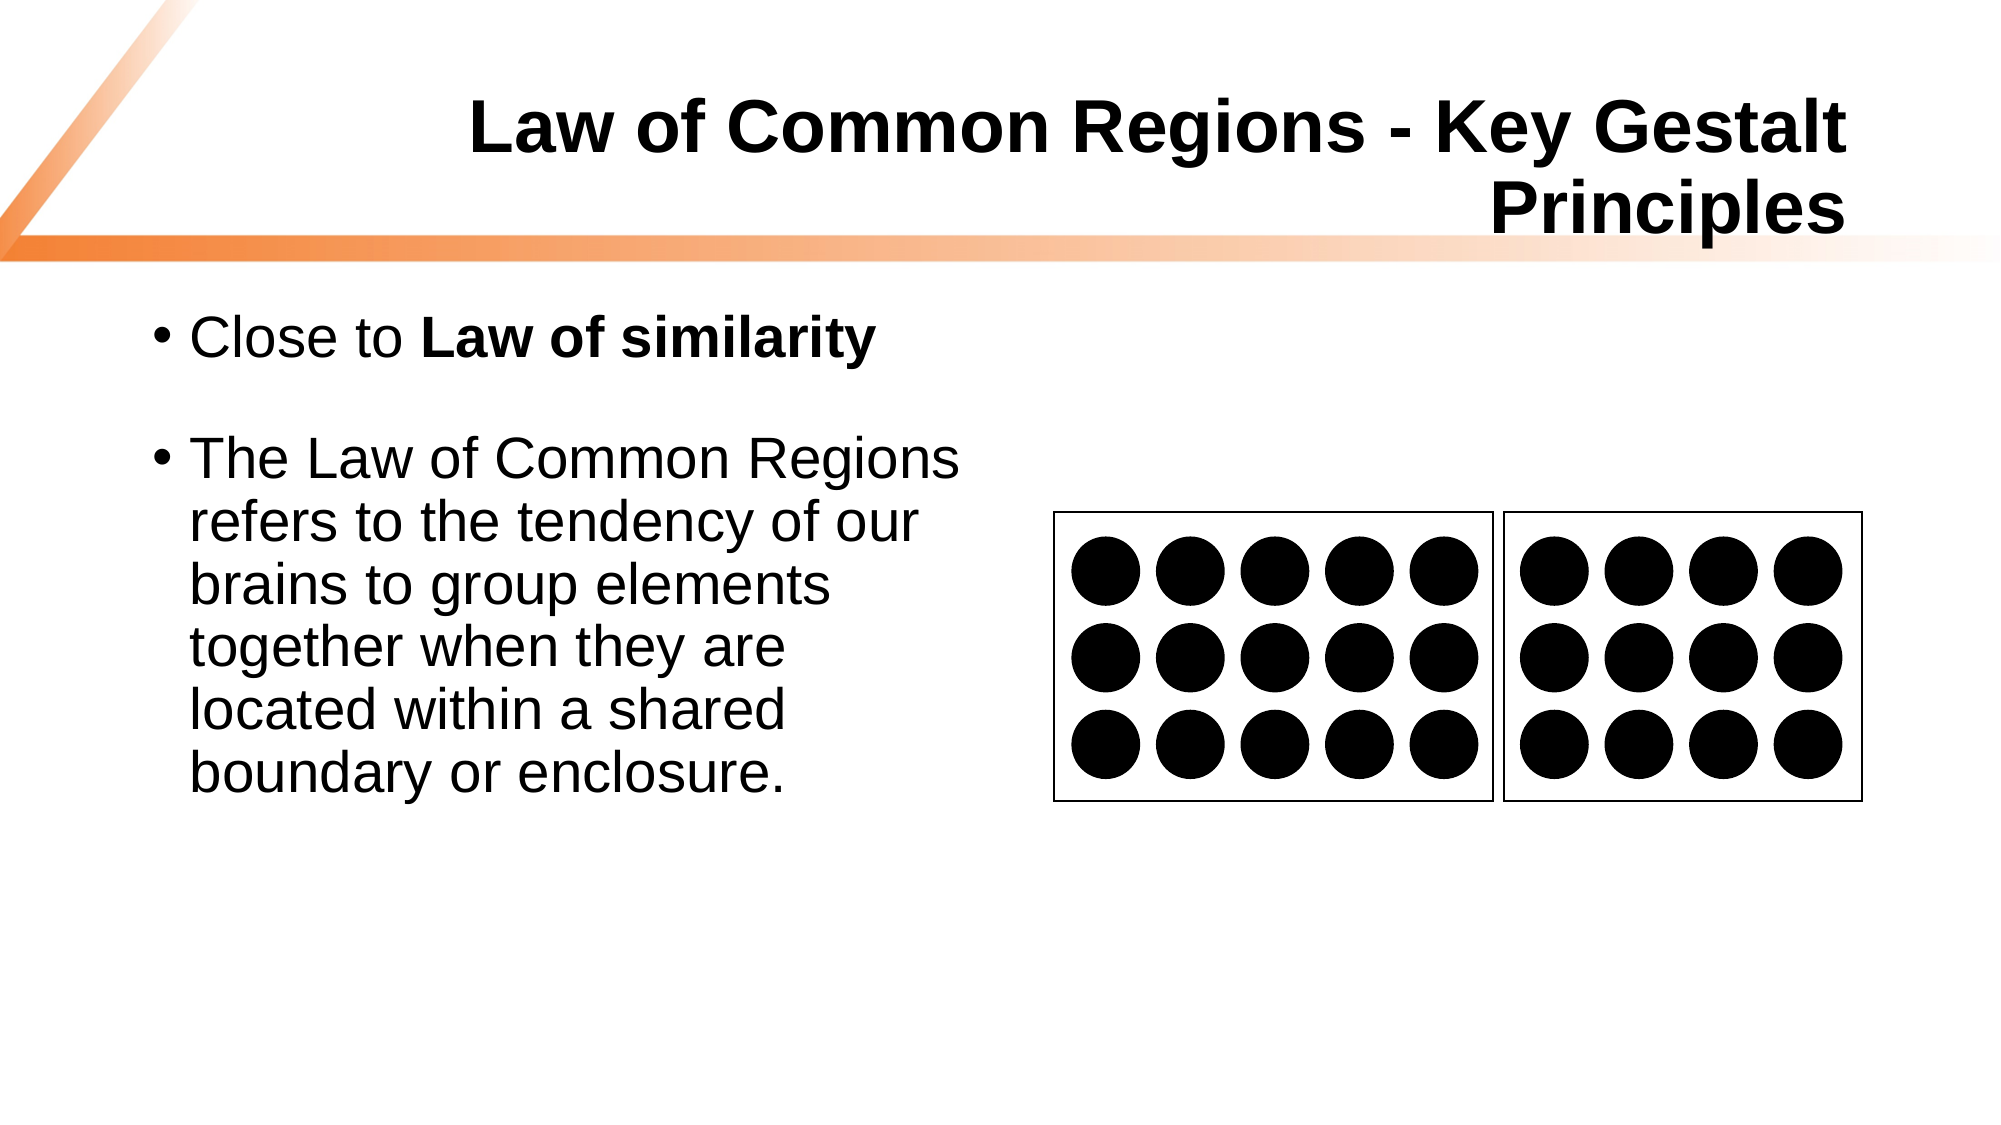

# Law of Common Regions - Key Gestalt Principles
Close to Law of similarity
The Law of Common Regions refers to the tendency of our brains to group elements together when they are located within a shared boundary or enclosure.